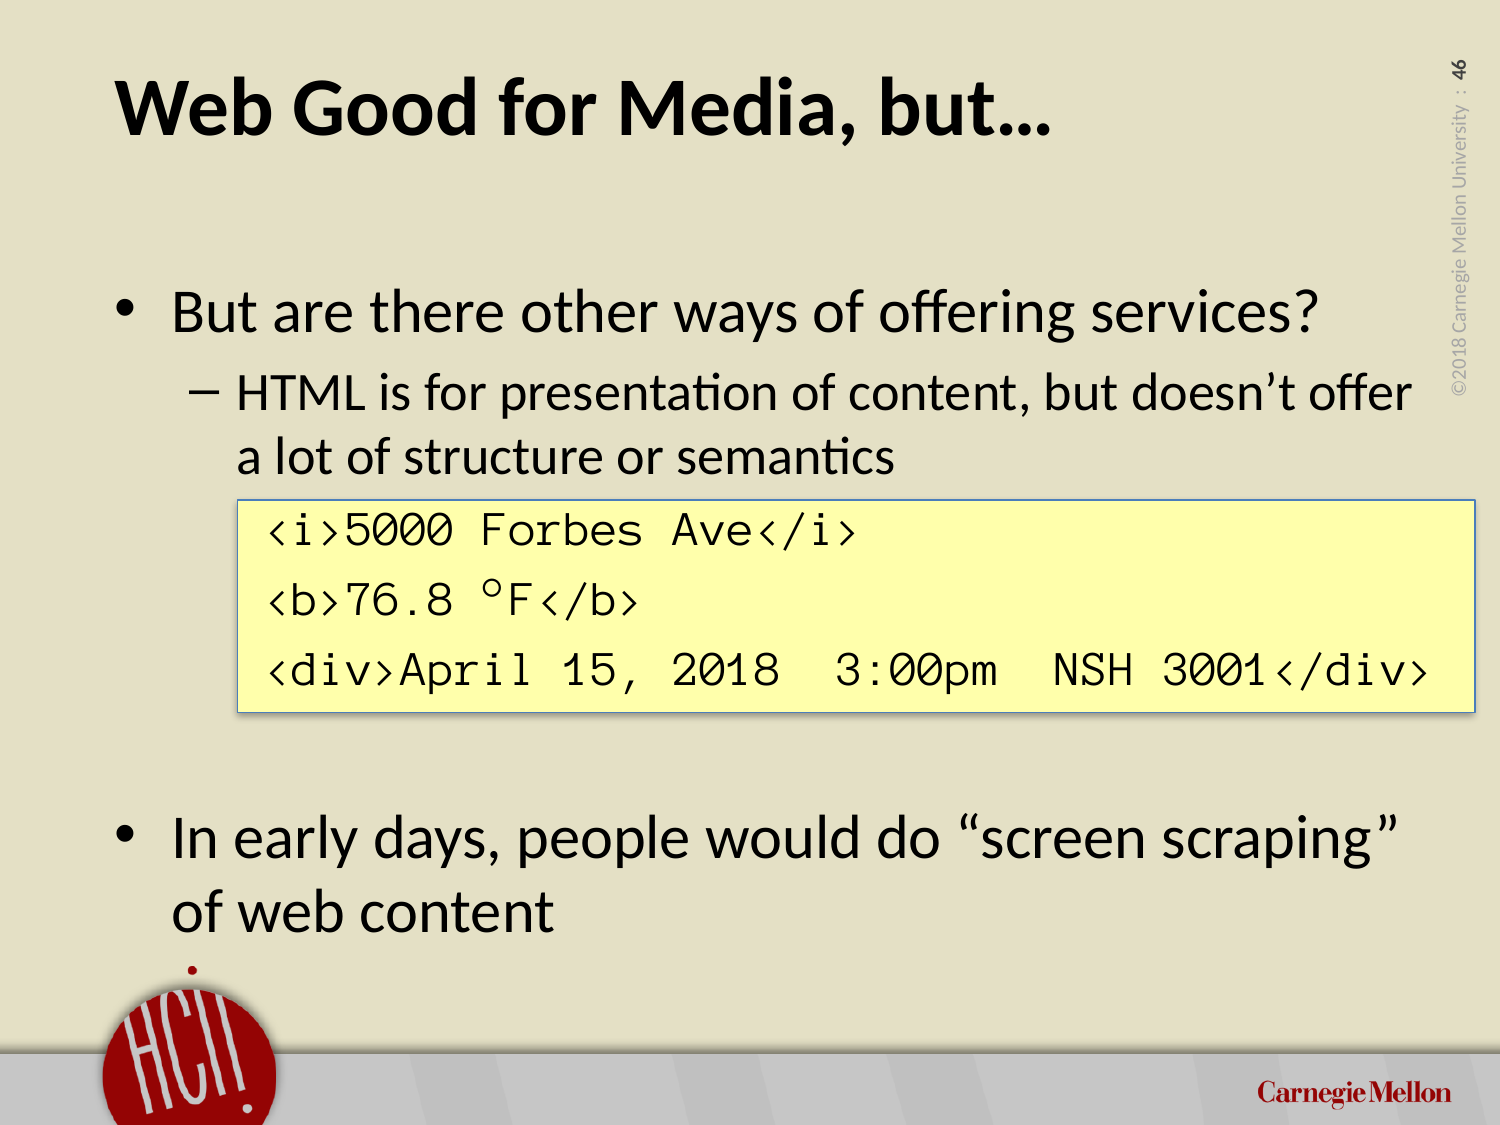

# Web Good for Media, but…
But are there other ways of offering services?
HTML is for presentation of content, but doesn’t offer
a lot of structure or semantics
<i>5000 Forbes Ave</i>
<b>76.8 °F</b>
<div>April 15, 2018  3:00pm  NSH 3001</div>

In early days, people would do “screen scraping”
of web content